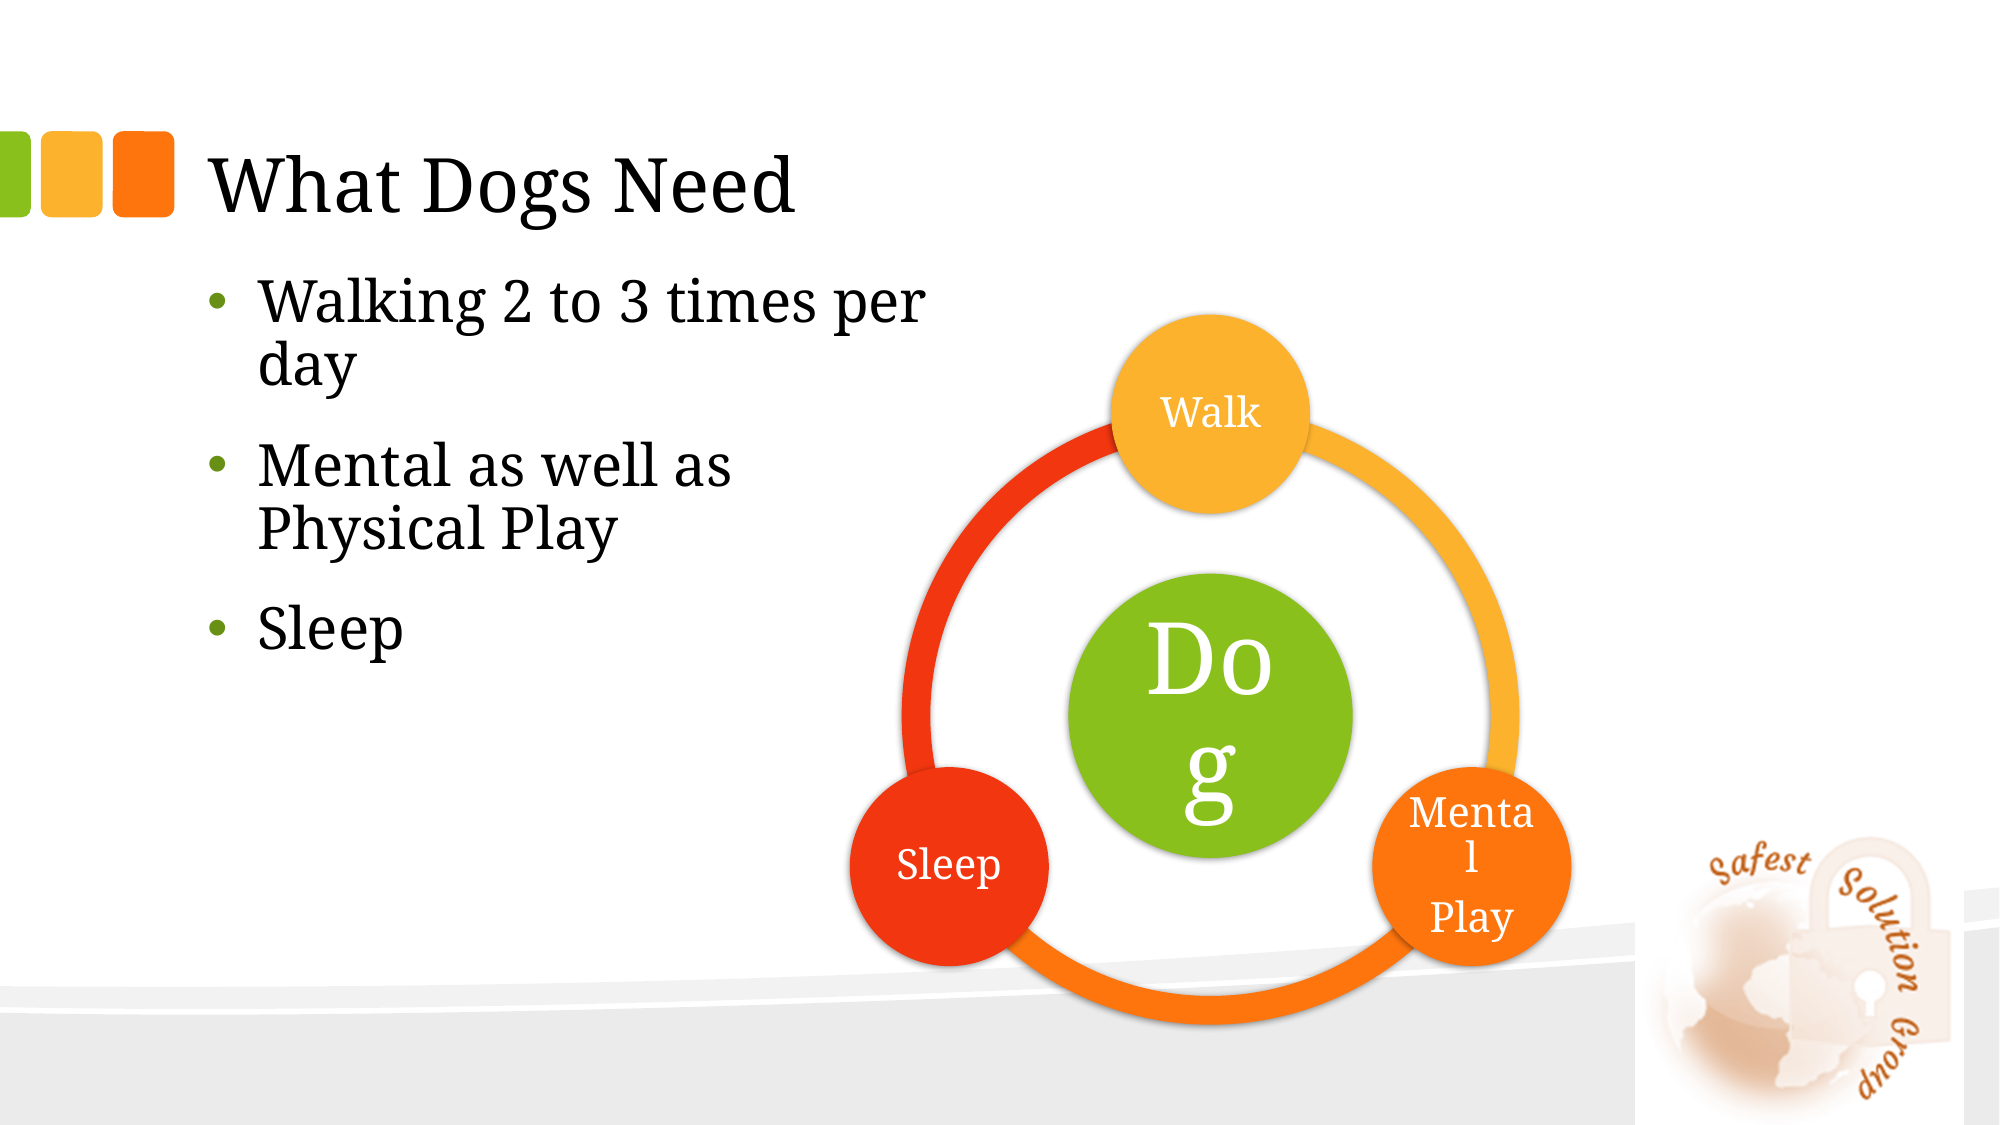

# What Dogs Need
Walking 2 to 3 times per day
Mental as well as Physical Play
Sleep
Dog
Walk
Mental
Play
Sleep